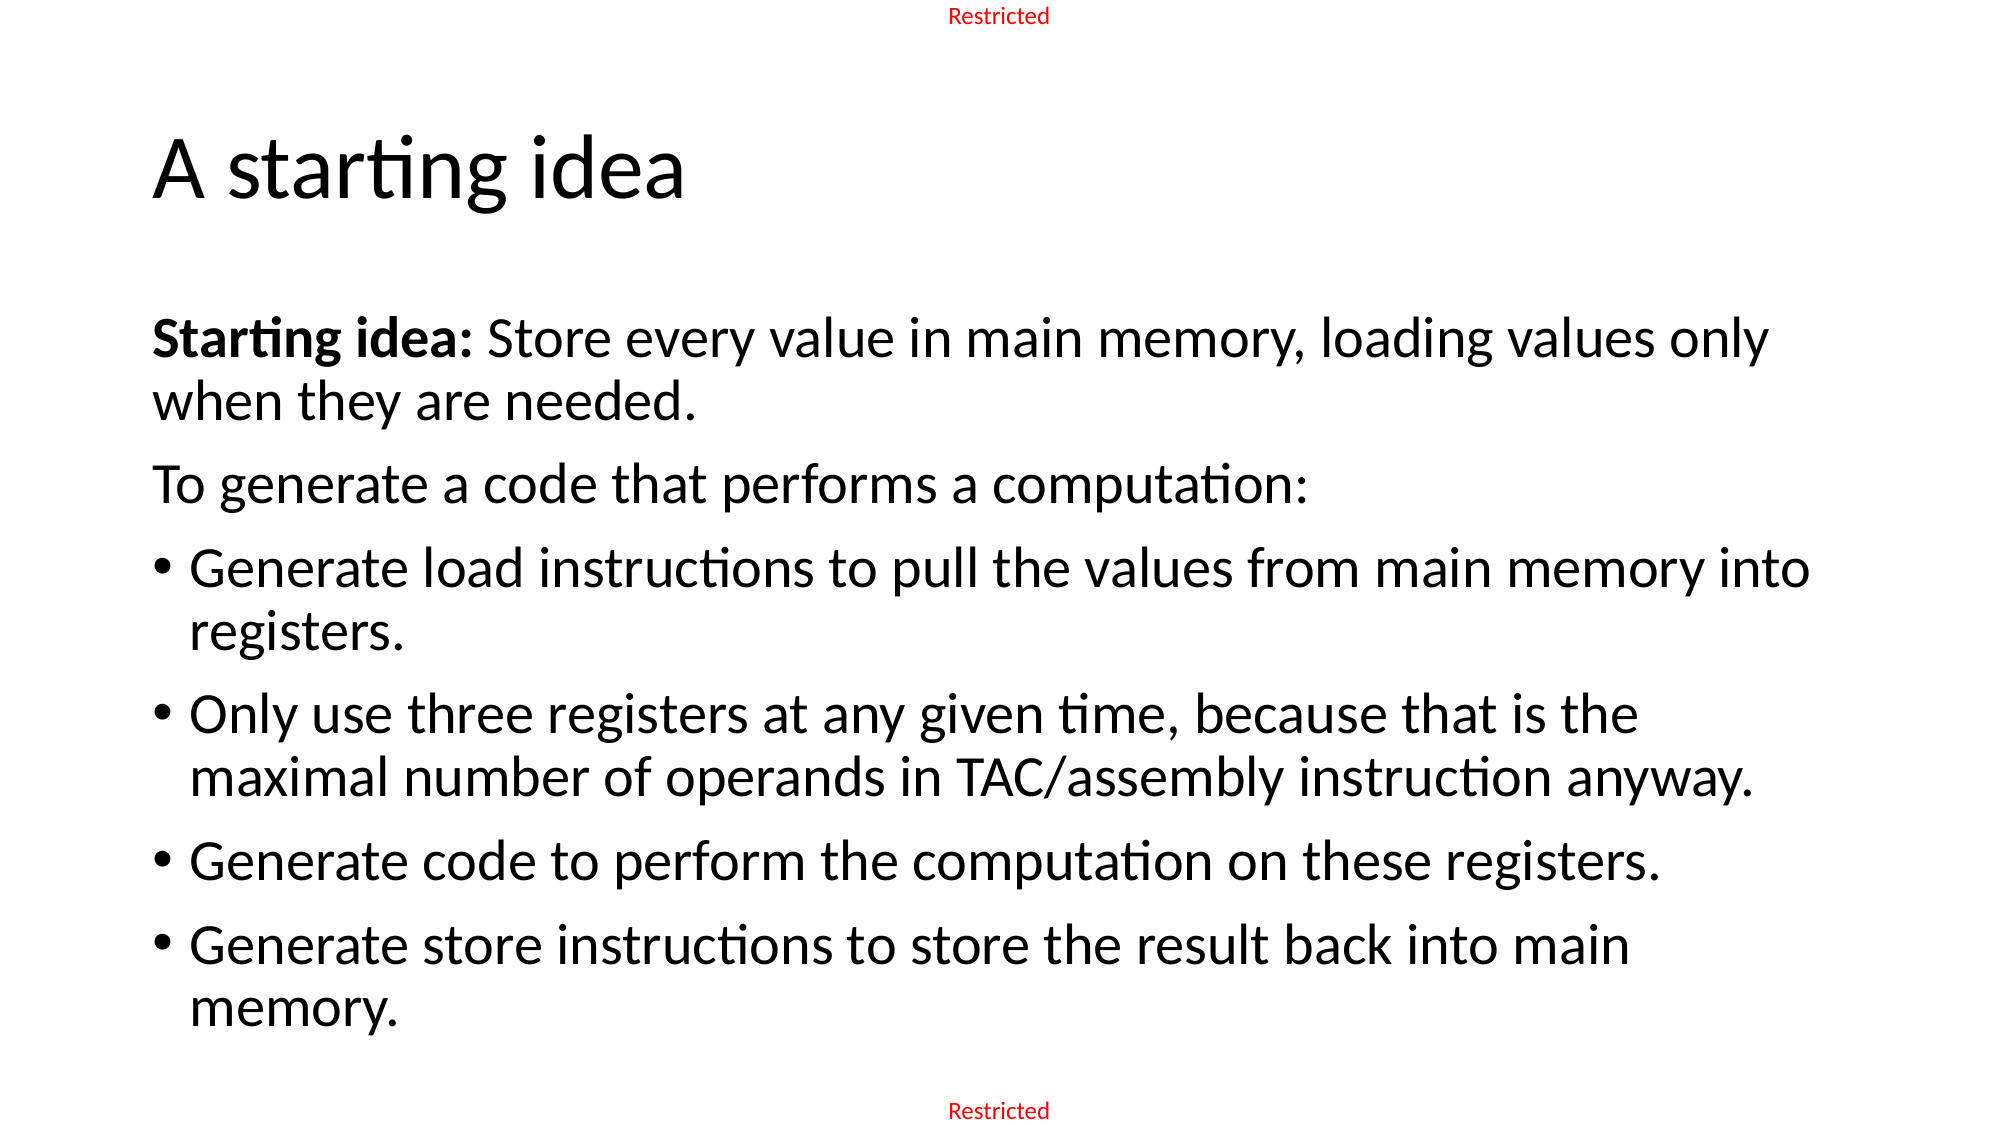

# A starting idea
Starting idea: Store every value in main memory, loading values only when they are needed.
To generate a code that performs a computation:
Generate load instructions to pull the values from main memory into registers.
Only use three registers at any given time, because that is the maximal number of operands in TAC/assembly instruction anyway.
Generate code to perform the computation on these registers.
Generate store instructions to store the result back into main memory.